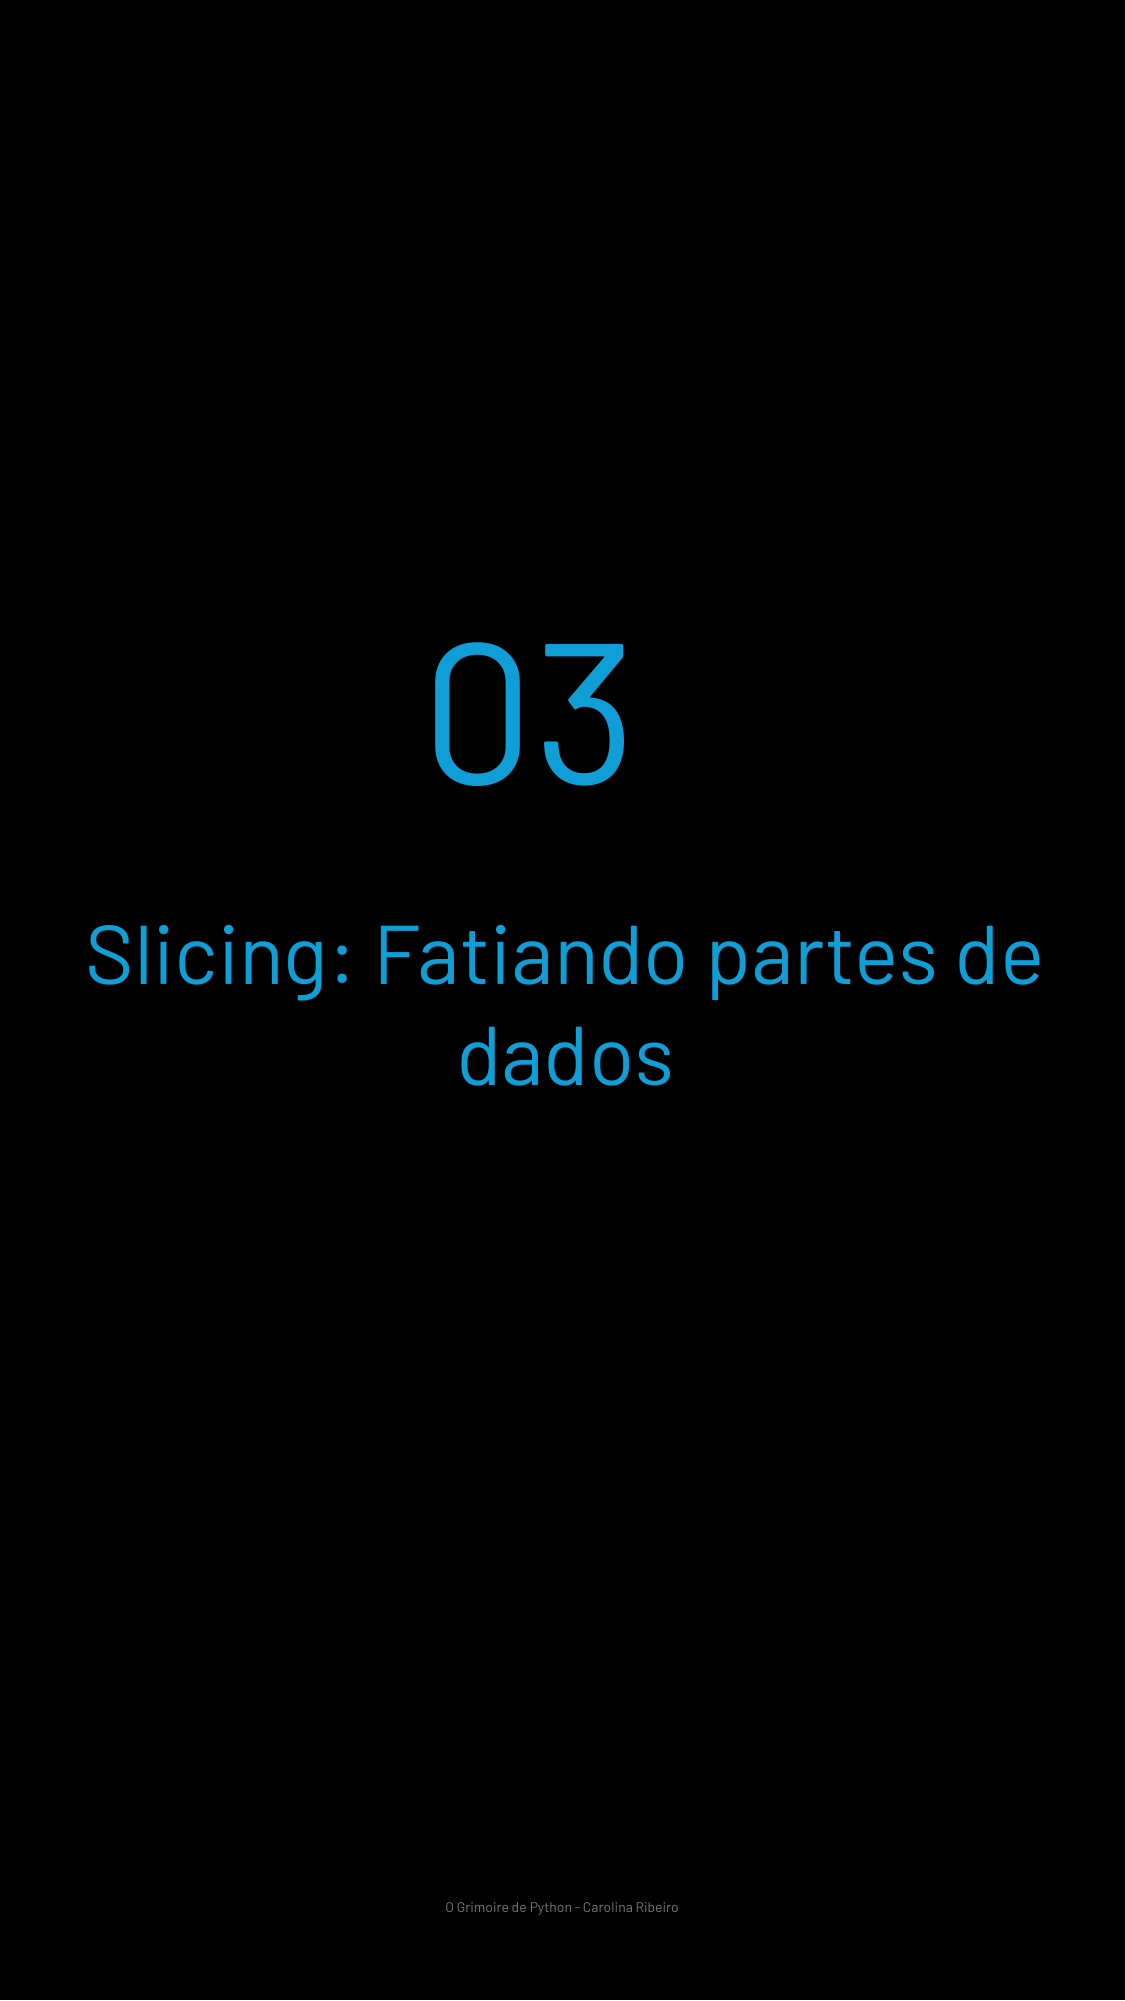

03
Slicing: Fatiando partes de dados
O Grimoire de Python - Carolina Ribeiro